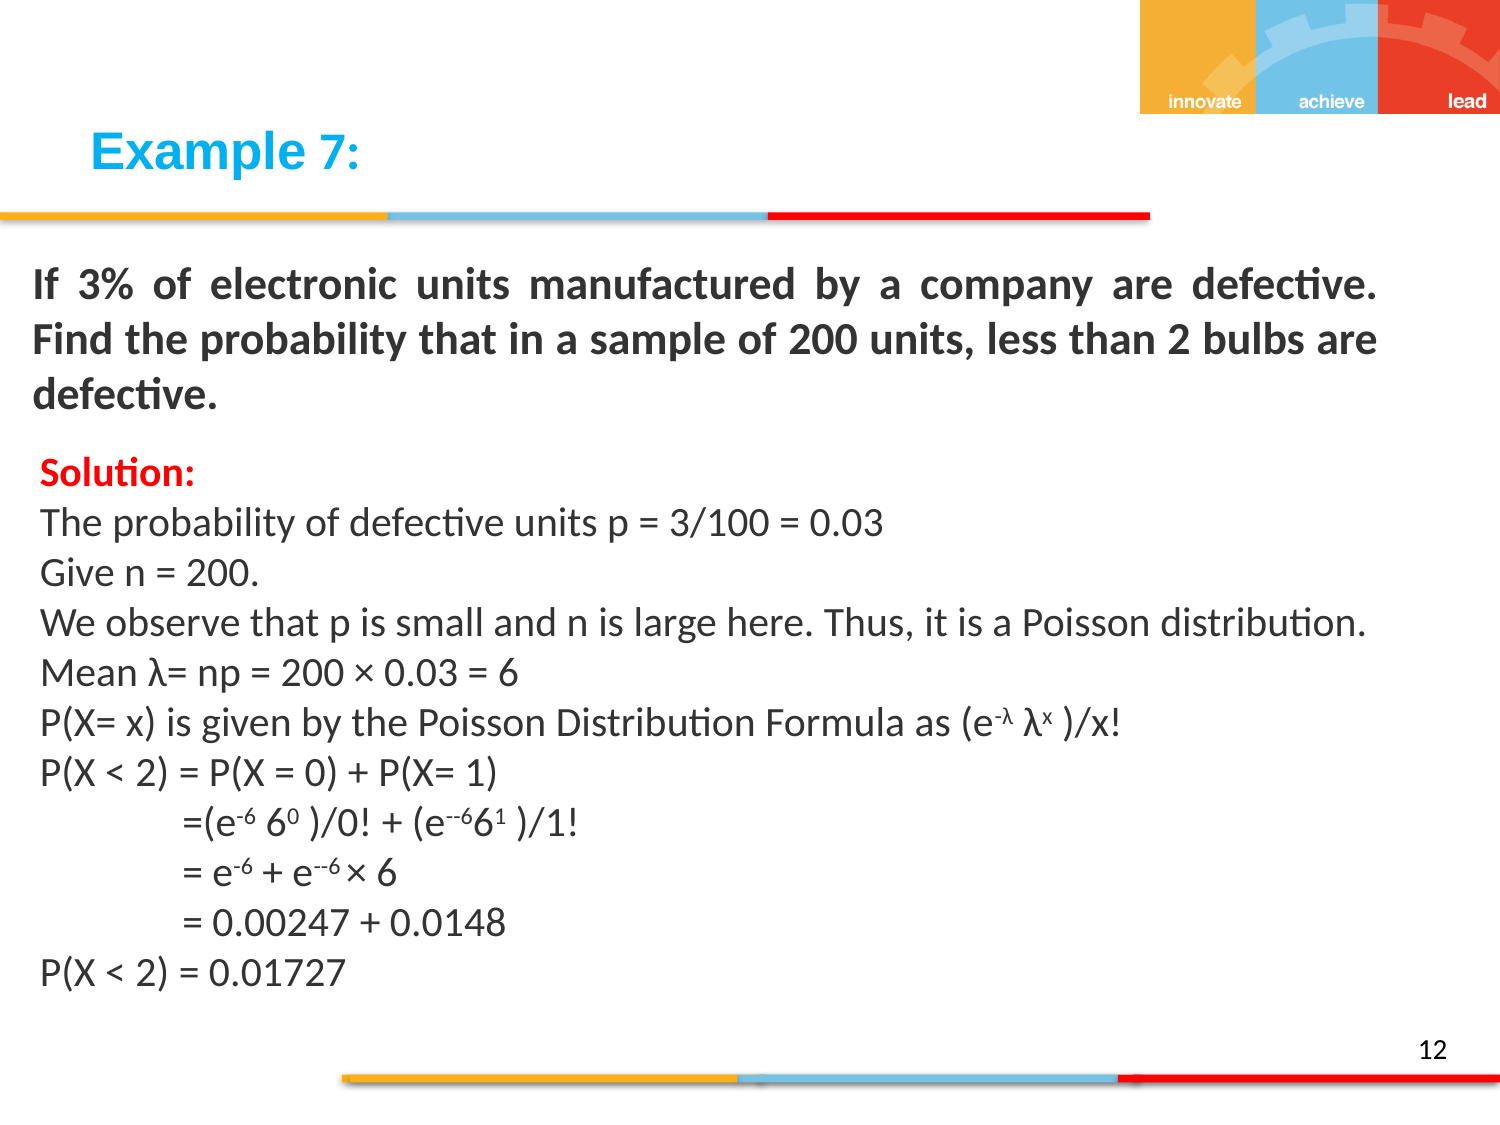

Example 7:
If 3% of electronic units manufactured by a company are defective. Find the probability that in a sample of 200 units, less than 2 bulbs are defective.
Solution:
The probability of defective units p = 3/100 = 0.03
Give n = 200.
We observe that p is small and n is large here. Thus, it is a Poisson distribution.
Mean λ= np = 200 × 0.03 = 6
P(X= x) is given by the Poisson Distribution Formula as (e-λ λx )/x!
P(X < 2) = P(X = 0) + P(X= 1)
               =(e-6 60 )/0! + (e--661 )/1!
               = e-6 + e--6 × 6
               = 0.00247 + 0.0148
P(X < 2) = 0.01727
12